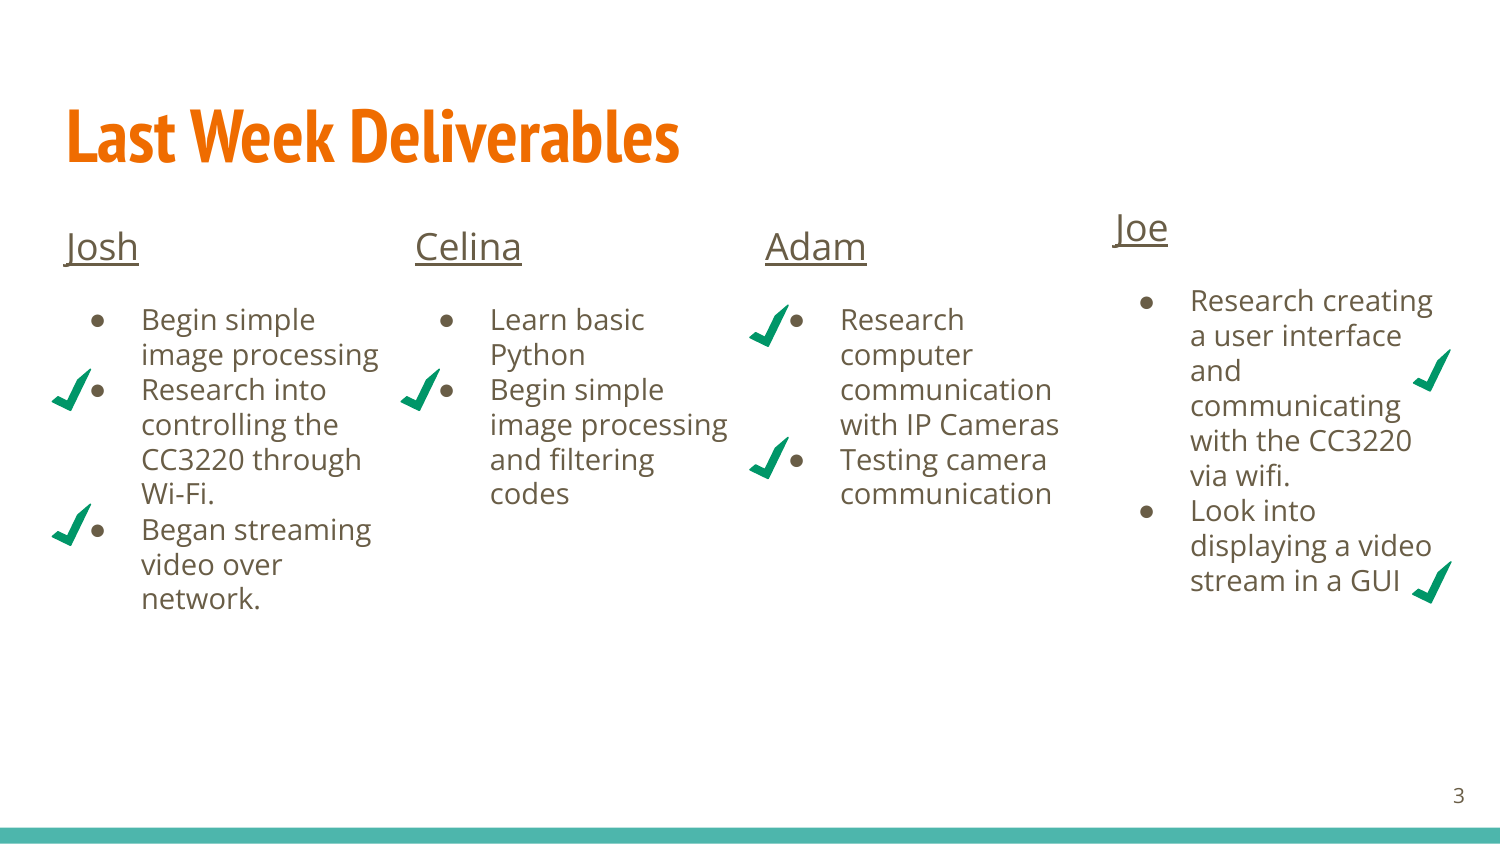

# Last Week Deliverables
Joe
Research creating a user interface and communicating with the CC3220 via wifi.
Look into displaying a video stream in a GUI
Josh
Begin simple image processing
Research into controlling the CC3220 through Wi-Fi.
Began streaming video over network.

Celina
Learn basic Python
Begin simple image processing and filtering codes

Adam
Research computer communication with IP Cameras
Testing camera communication

3